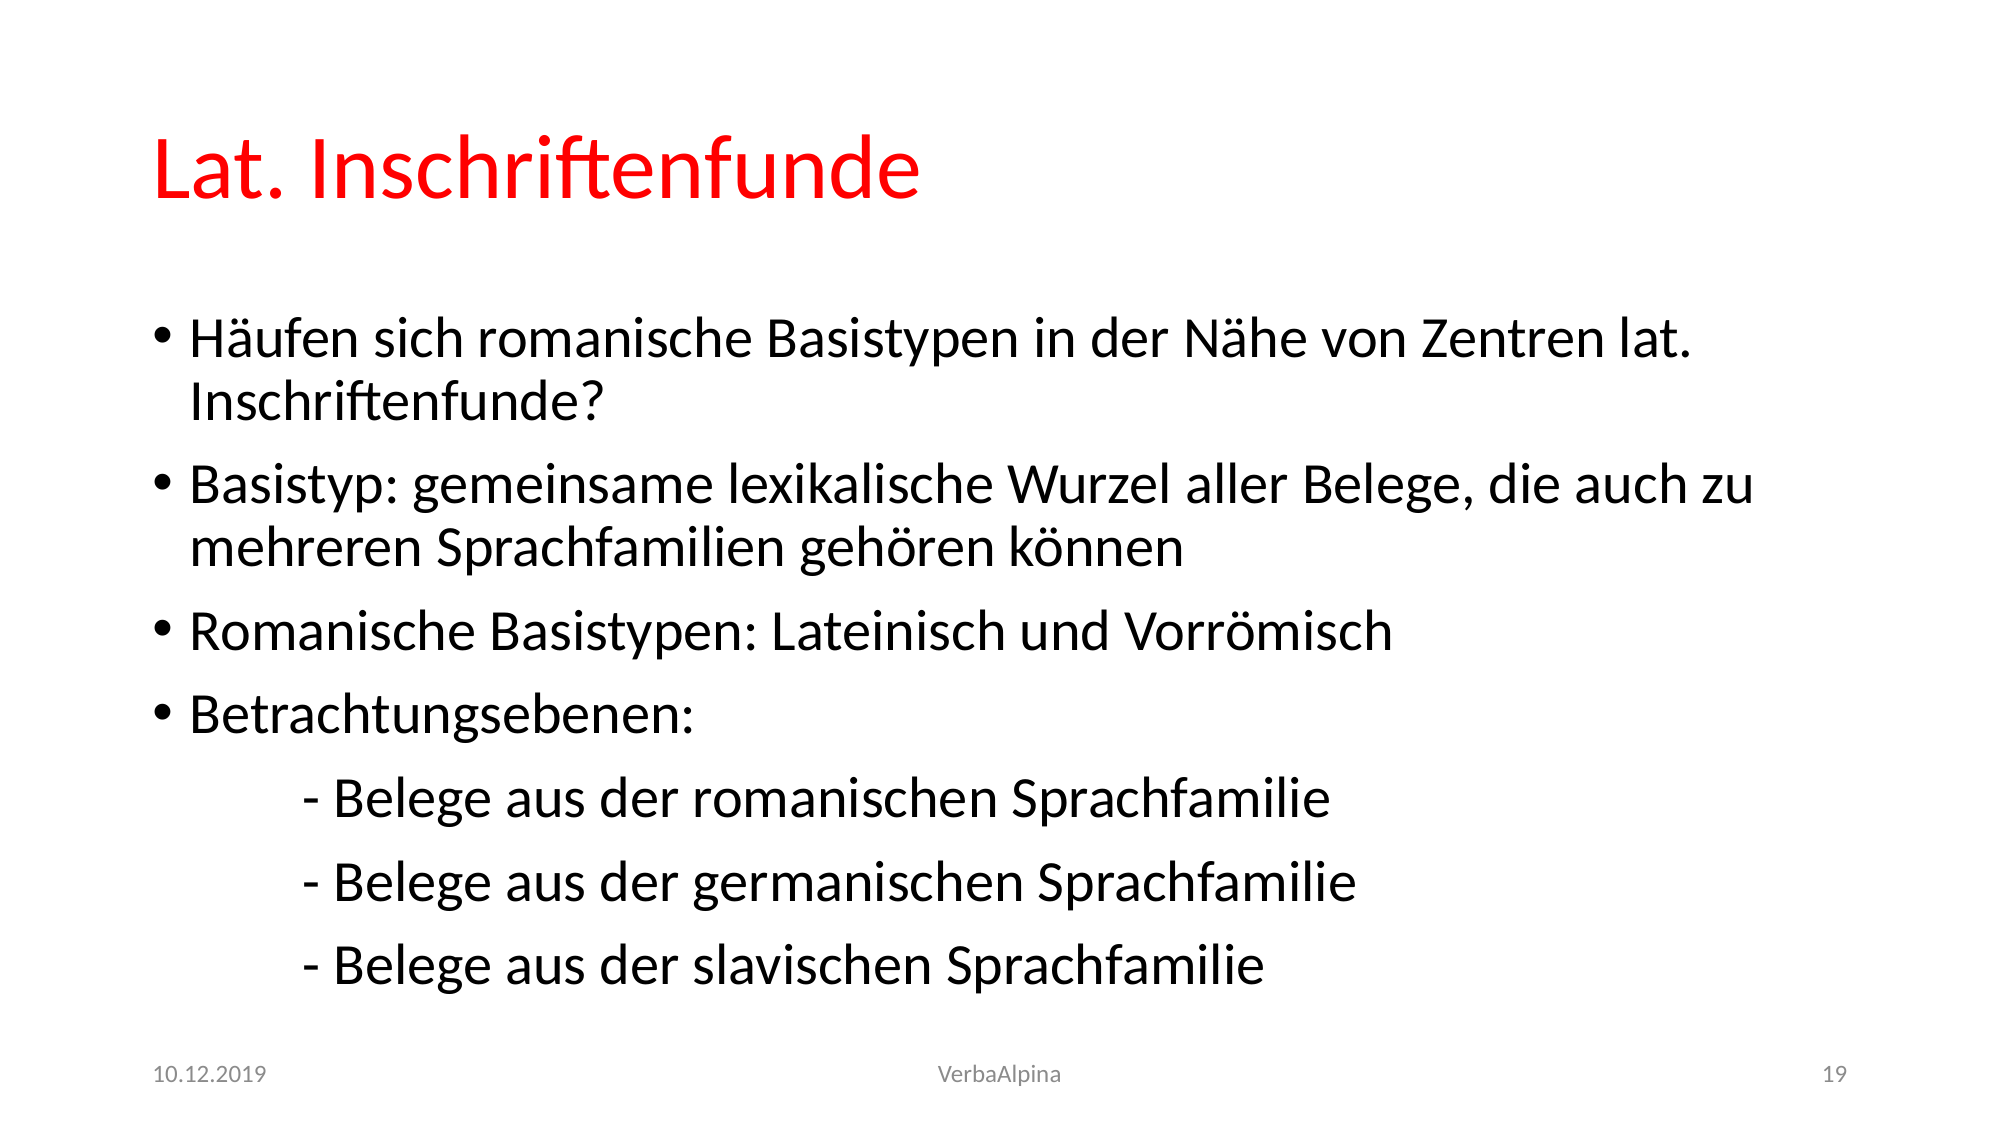

# Lat. Inschriftenfunde
Häufen sich romanische Basistypen in der Nähe von Zentren lat. Inschriftenfunde?
Basistyp: gemeinsame lexikalische Wurzel aller Belege, die auch zu mehreren Sprachfamilien gehören können
Romanische Basistypen: Lateinisch und Vorrömisch
Betrachtungsebenen:
 	- Belege aus der romanischen Sprachfamilie
	- Belege aus der germanischen Sprachfamilie
	- Belege aus der slavischen Sprachfamilie

10.12.2019
VerbaAlpina
19